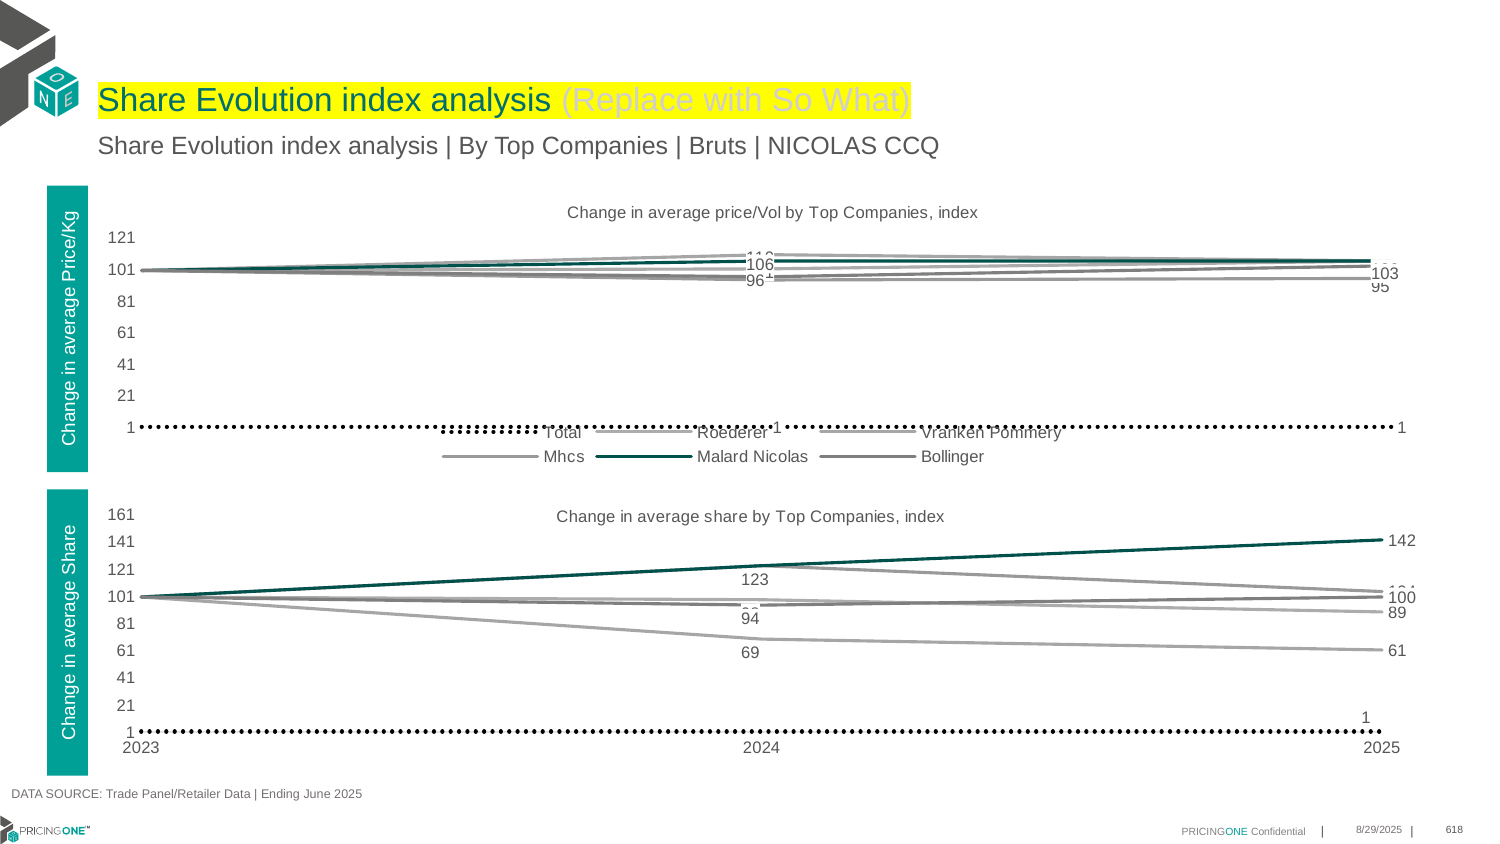

# Share Evolution index analysis (Replace with So What)
Share Evolution index analysis | By Top Companies | Bruts | NICOLAS CCQ

### Chart: Change in average price/Vol by Top Companies, index

| Category | Total | Roederer | Vranken Pommery | Mhcs | Malard Nicolas | Bollinger |
|---|---|---|---|---|---|---|
| 2023 | 1.0 | 100.0 | 100.0 | 100.0 | 100.0 | 100.0 |
| 2024 | 1.0315331383320254 | 101.0 | 110.0 | 94.0 | 106.0 | 96.0 |
| 2025 | 1.0240224172235302 | 106.0 | 106.0 | 95.0 | 106.0 | 103.0 |
Change in average Price/Kg

### Chart: Change in average share by Top Companies, index

| Category | Total | Roederer | Vranken Pommery | Mhcs | Malard Nicolas | Bollinger |
|---|---|---|---|---|---|---|
| 2023 | 1.0 | 100.0 | 100.0 | 100.0 | 100.0 | 100.0 |
| 2024 | 1.0 | 98.0 | 69.0 | 123.0 | 123.0 | 94.0 |
| 2025 | 1.0 | 89.0 | 61.0 | 104.0 | 142.0 | 100.0 |
Change in average Share
DATA SOURCE: Trade Panel/Retailer Data | Ending June 2025

8/29/2025
618